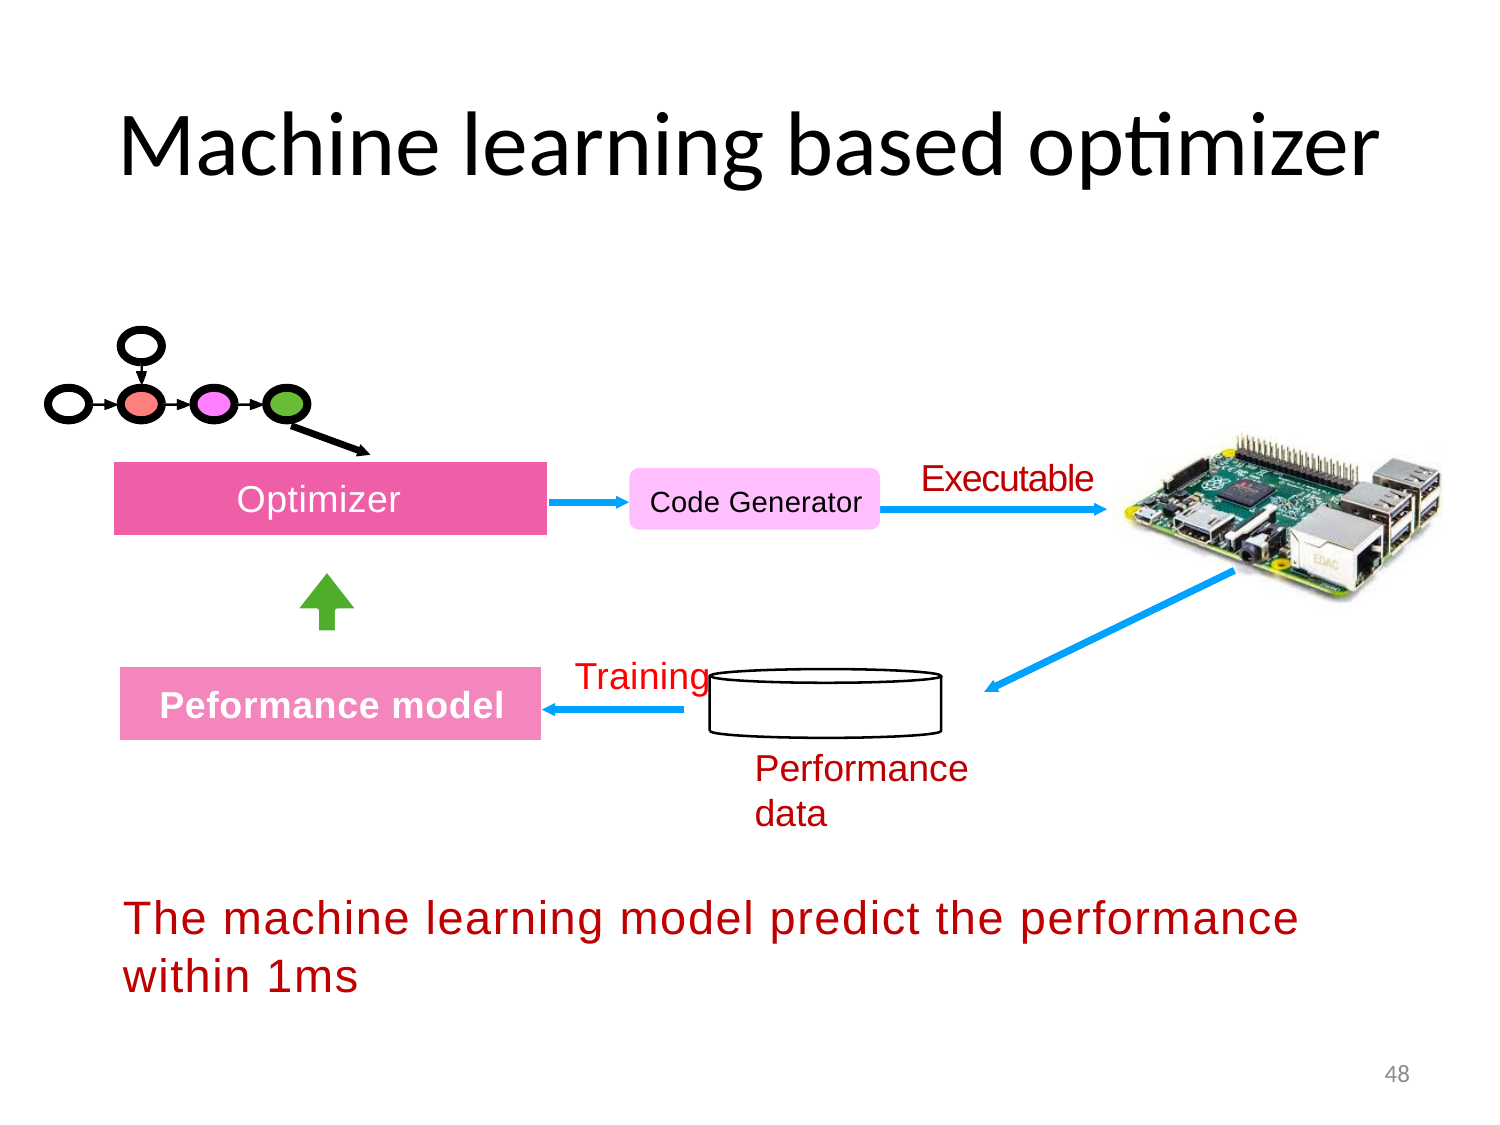

# Machine learning based optimizer

Executable

Optimizer
Code Generator

Training

Peformance model

Performance data
The machine learning model predict the performance within 1ms
48